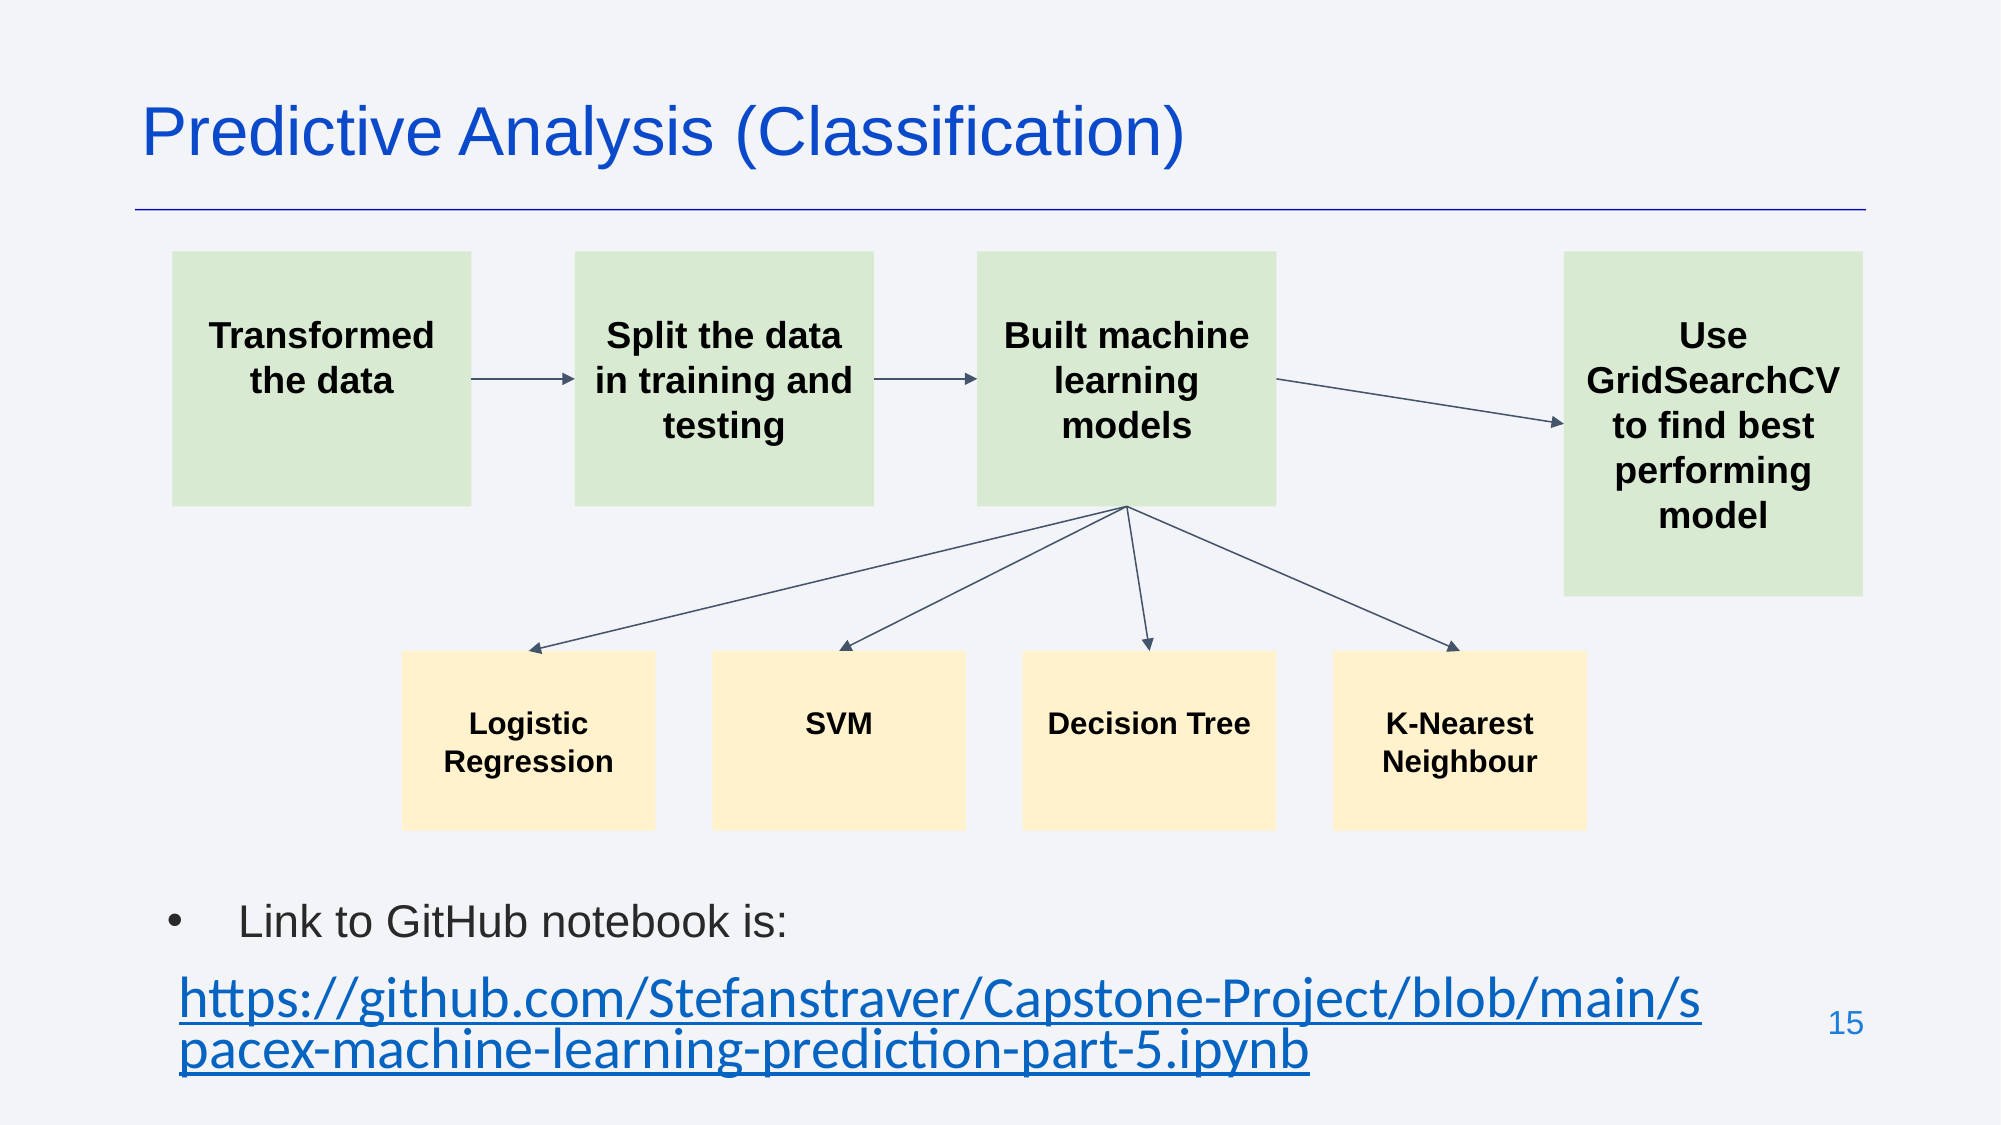

Predictive Analysis (Classification)

Transformed the data

Split the data in training and testing

Built machine learning models

Use GridSearchCV to find best performing model

Logistic Regression

SVM

Decision Tree

K-Nearest Neighbour

Link to GitHub notebook is:
https://github.com/Stefanstraver/Capstone-Project/blob/main/spacex-machine-learning-prediction-part-5.ipynb

15